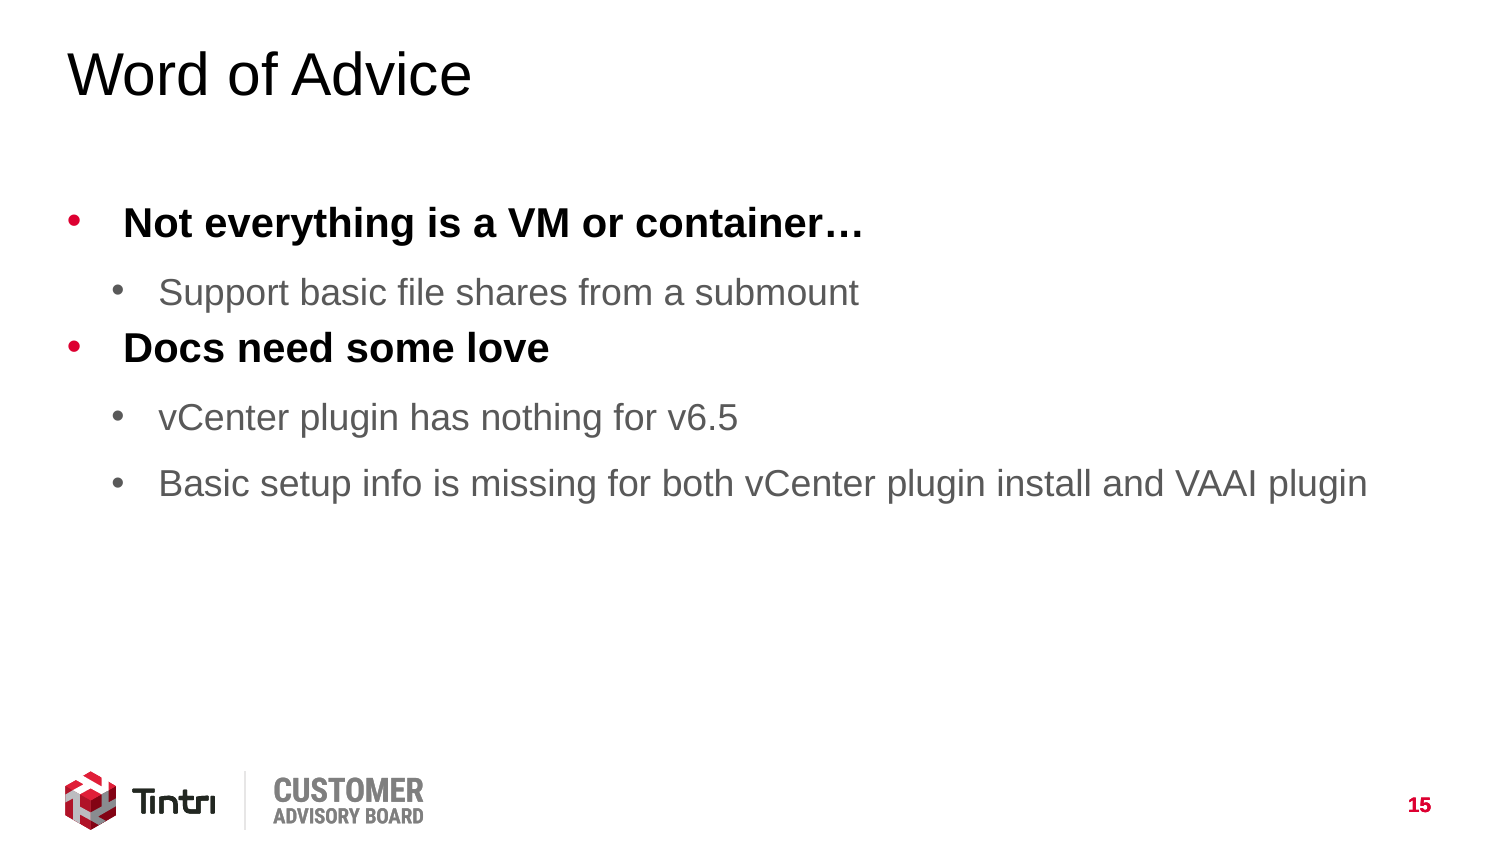

# Word of Advice
Not everything is a VM or container…
Support basic file shares from a submount
Docs need some love
vCenter plugin has nothing for v6.5
Basic setup info is missing for both vCenter plugin install and VAAI plugin